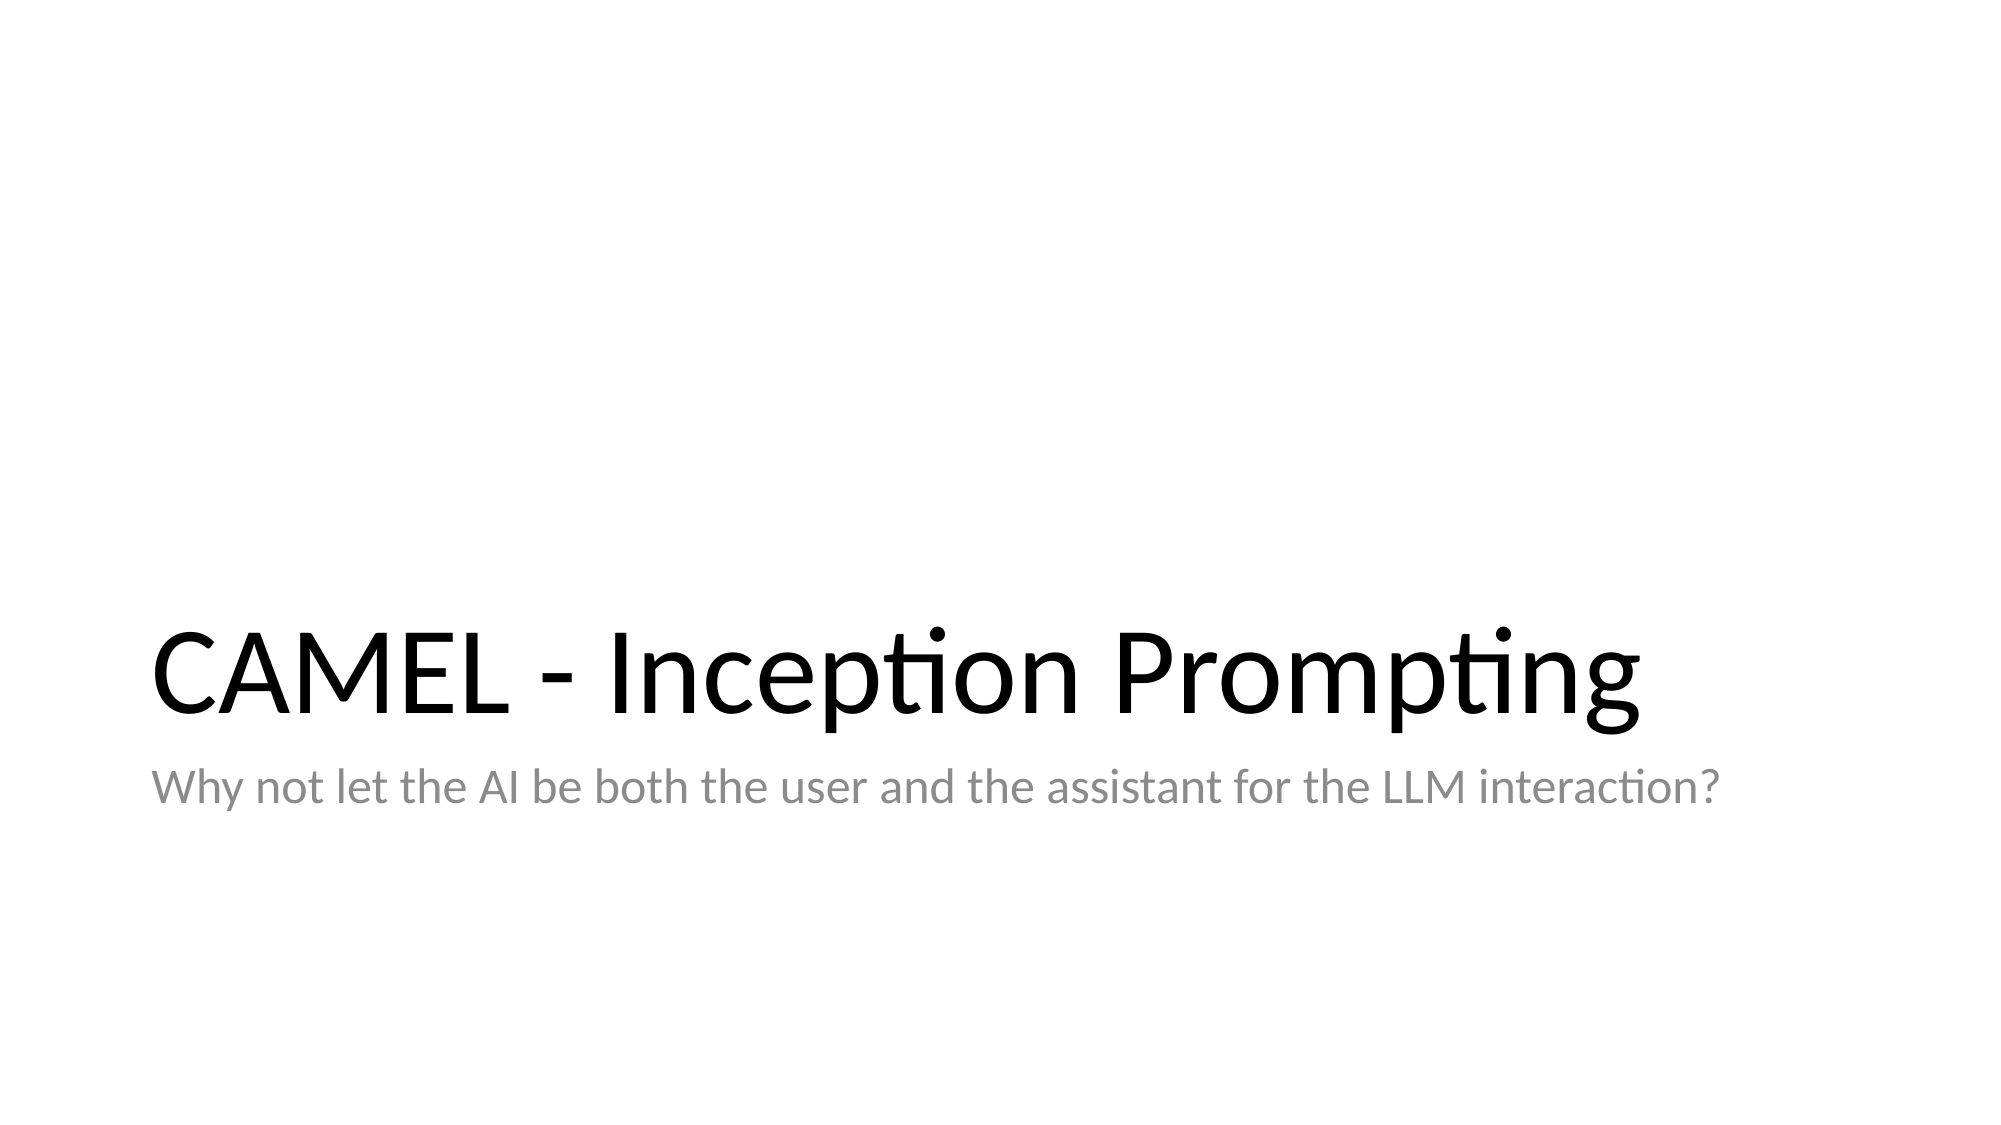

# CAMEL - Inception Prompting
Why not let the AI be both the user and the assistant for the LLM interaction?